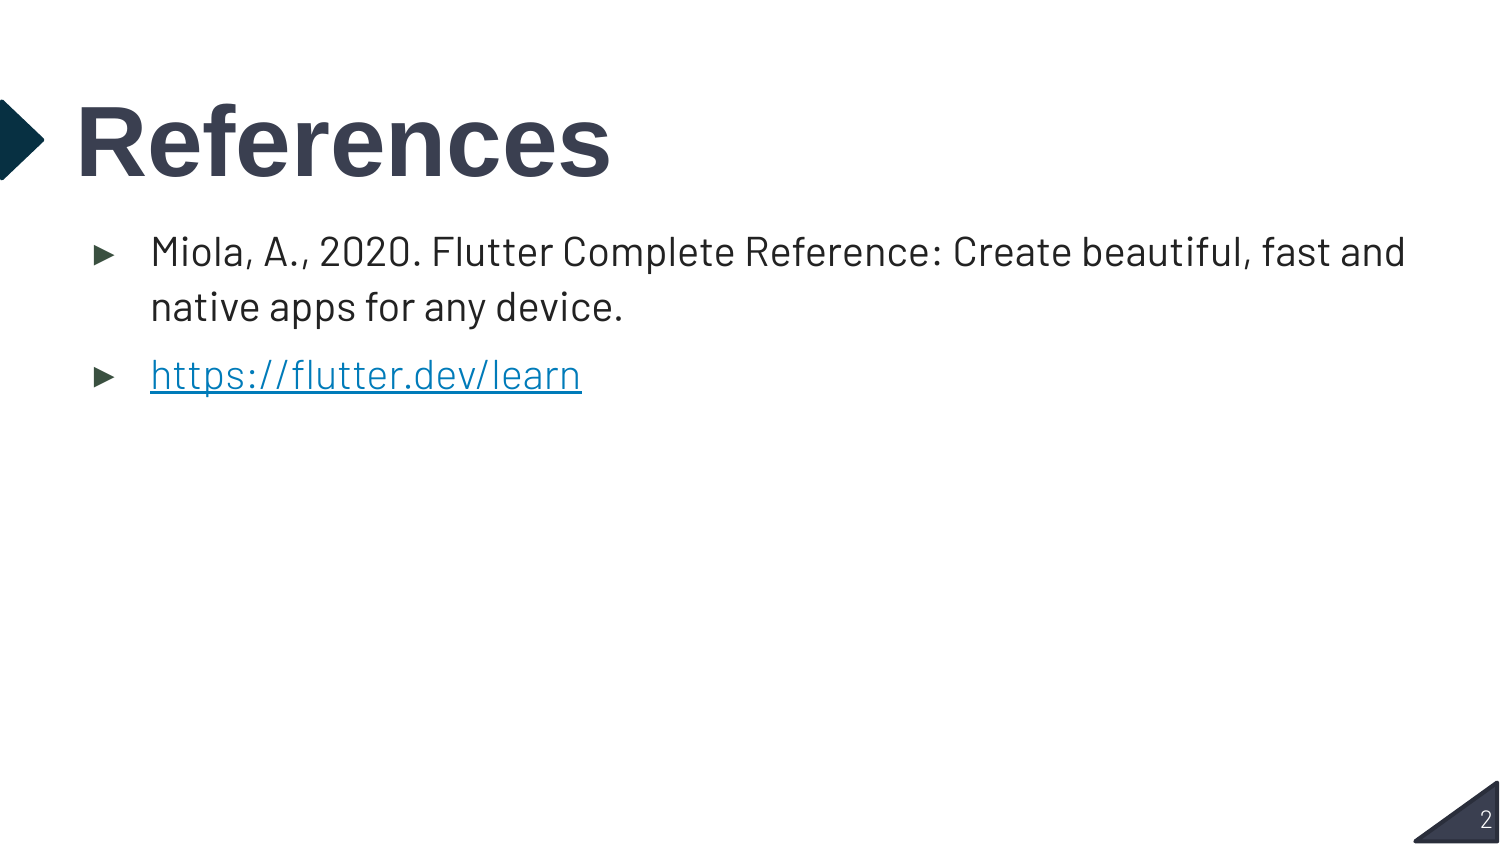

# References
Miola, A., 2020. Flutter Complete Reference: Create beautiful, fast and native apps for any device.
https://flutter.dev/learn

2